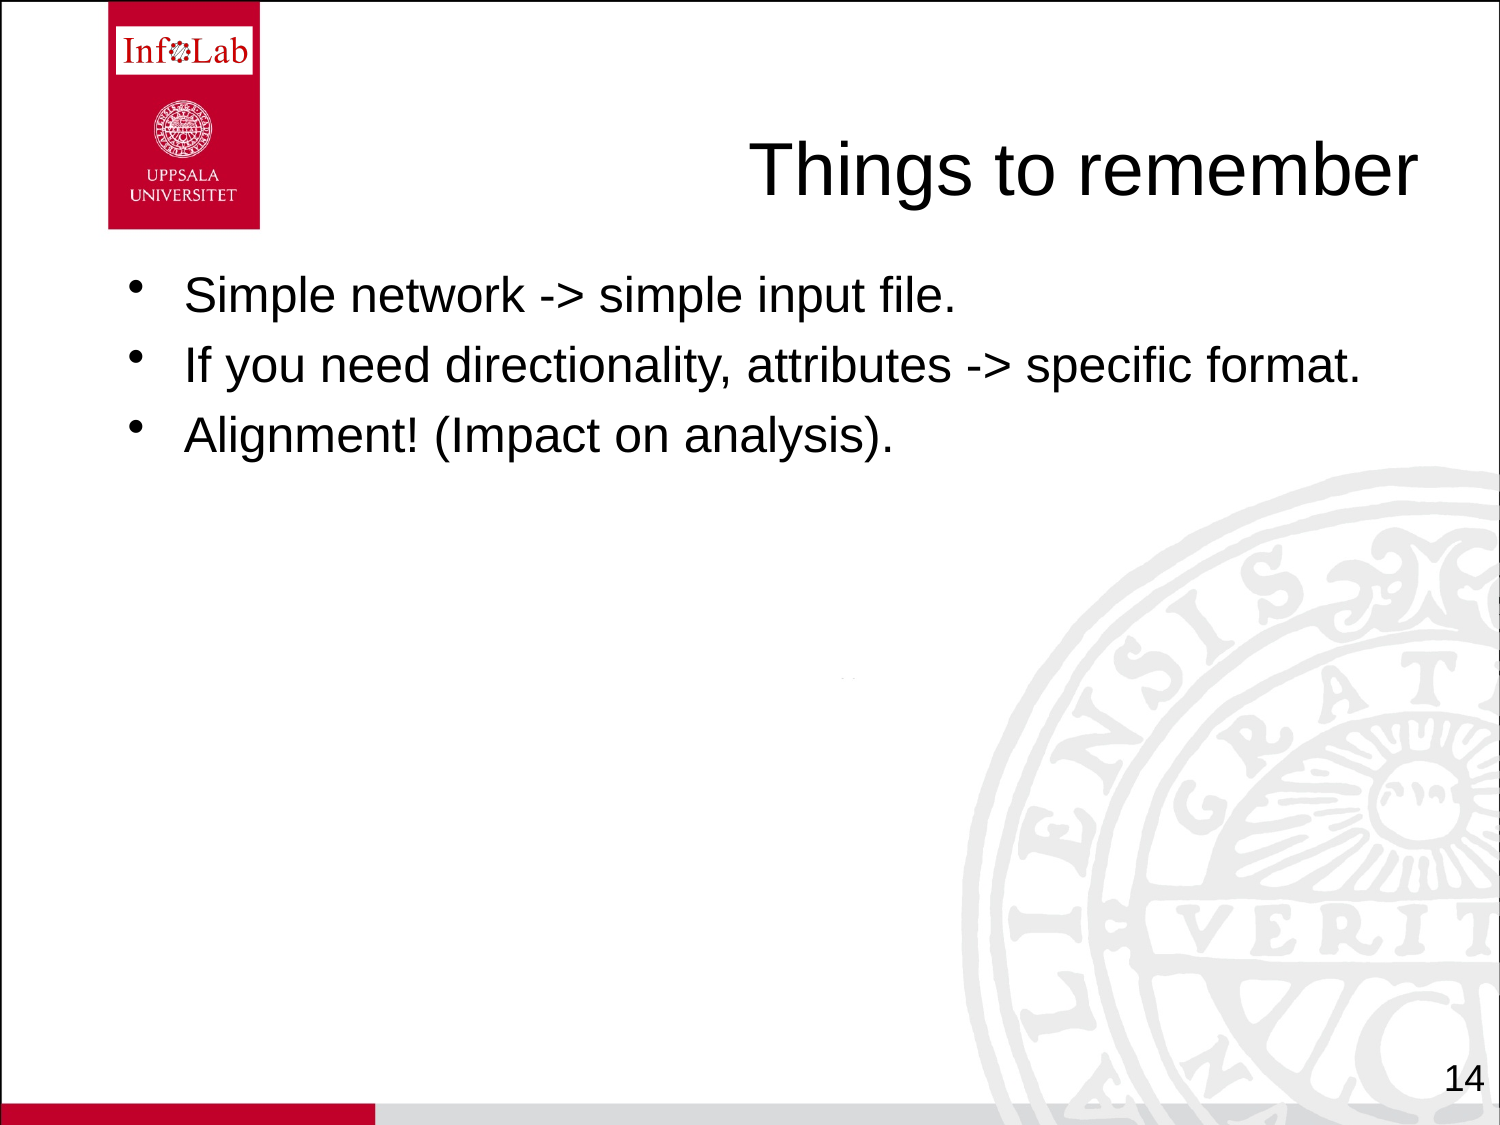

# Things to remember
Simple network -> simple input file.
If you need directionality, attributes -> specific format.
Alignment! (Impact on analysis).